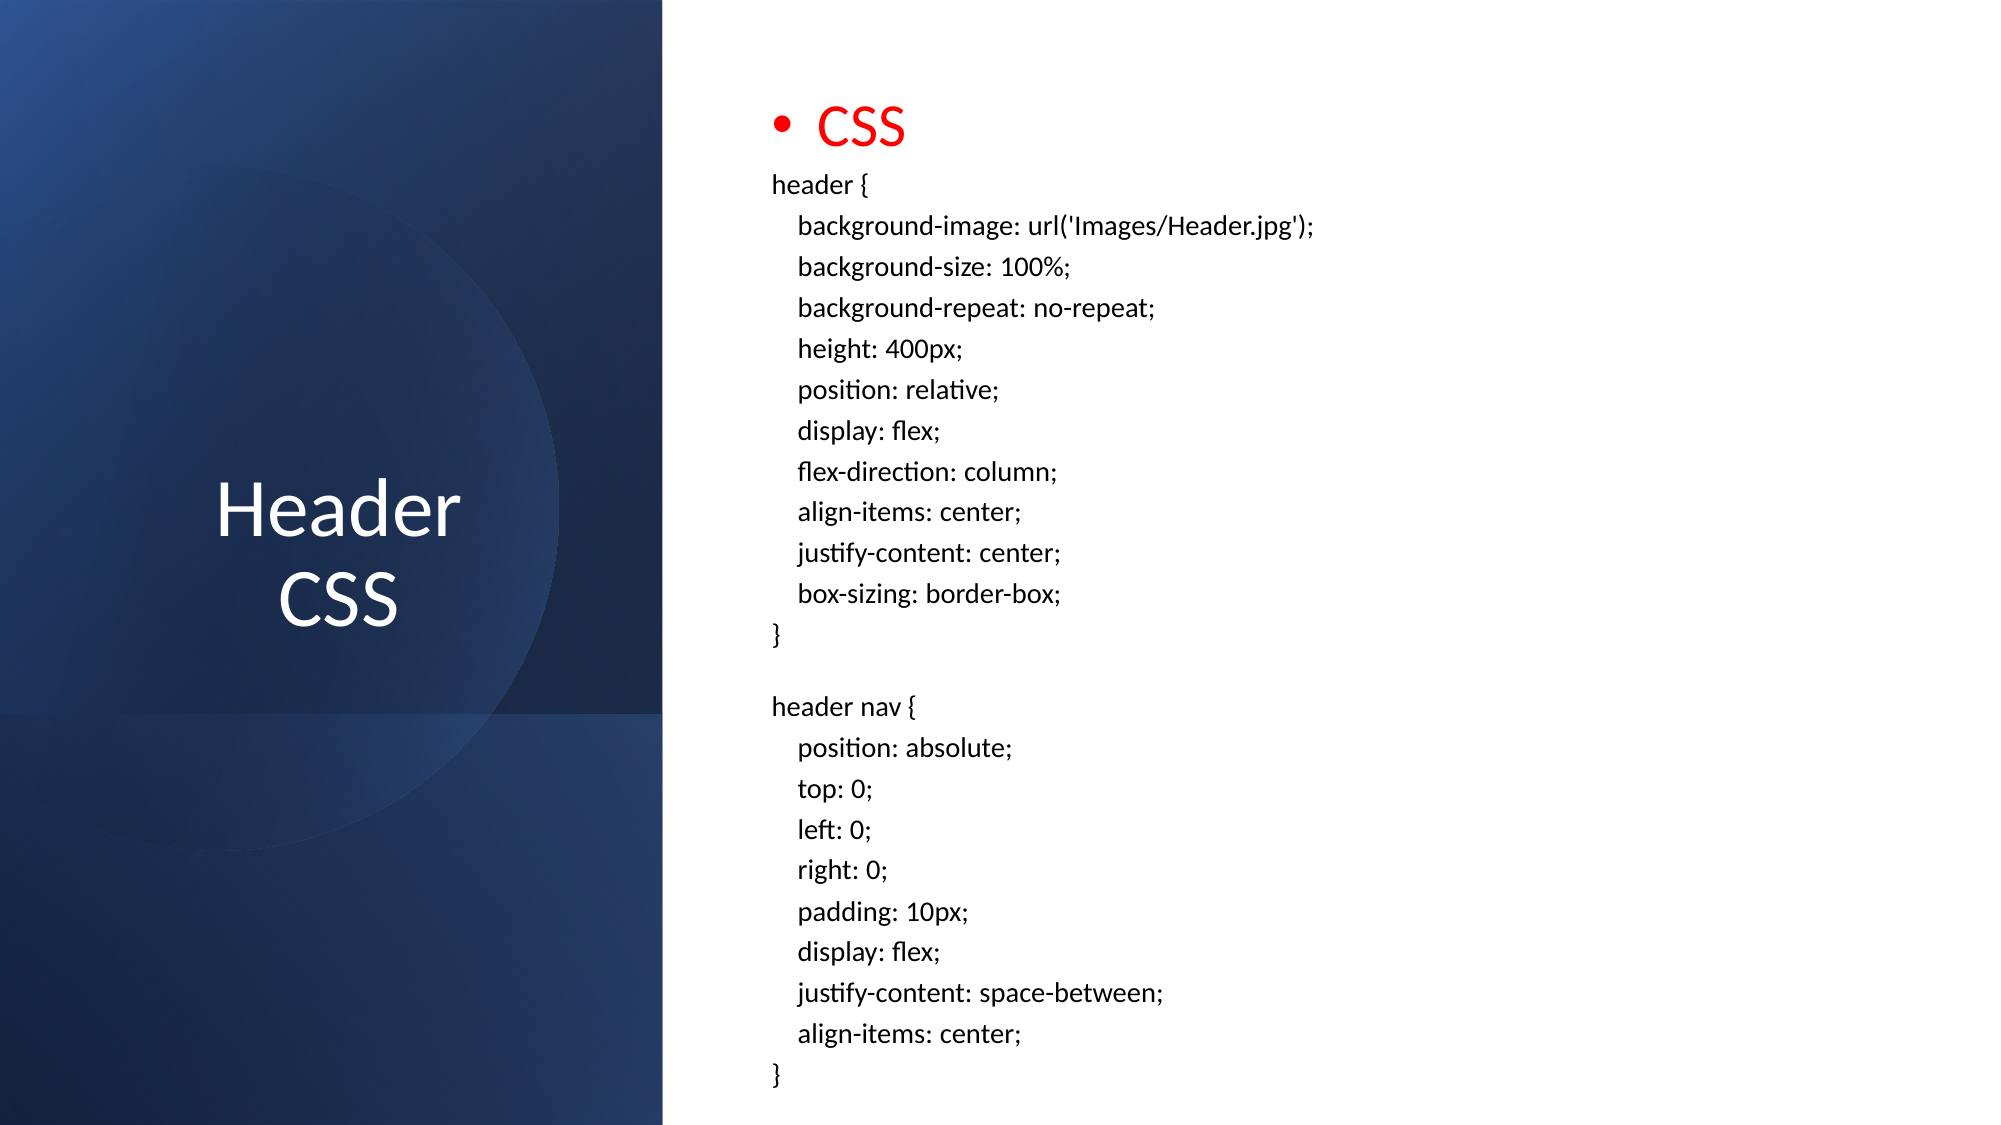

CSS
header {
    background-image: url('Images/Header.jpg');
    background-size: 100%;
    background-repeat: no-repeat;
    height: 400px;
    position: relative;
    display: flex;
    flex-direction: column;
    align-items: center;
    justify-content: center;
    box-sizing: border-box;
}
header nav {
    position: absolute;
    top: 0;
    left: 0;
    right: 0;
    padding: 10px;
    display: flex;
    justify-content: space-between;
    align-items: center;
}
# Header CSS